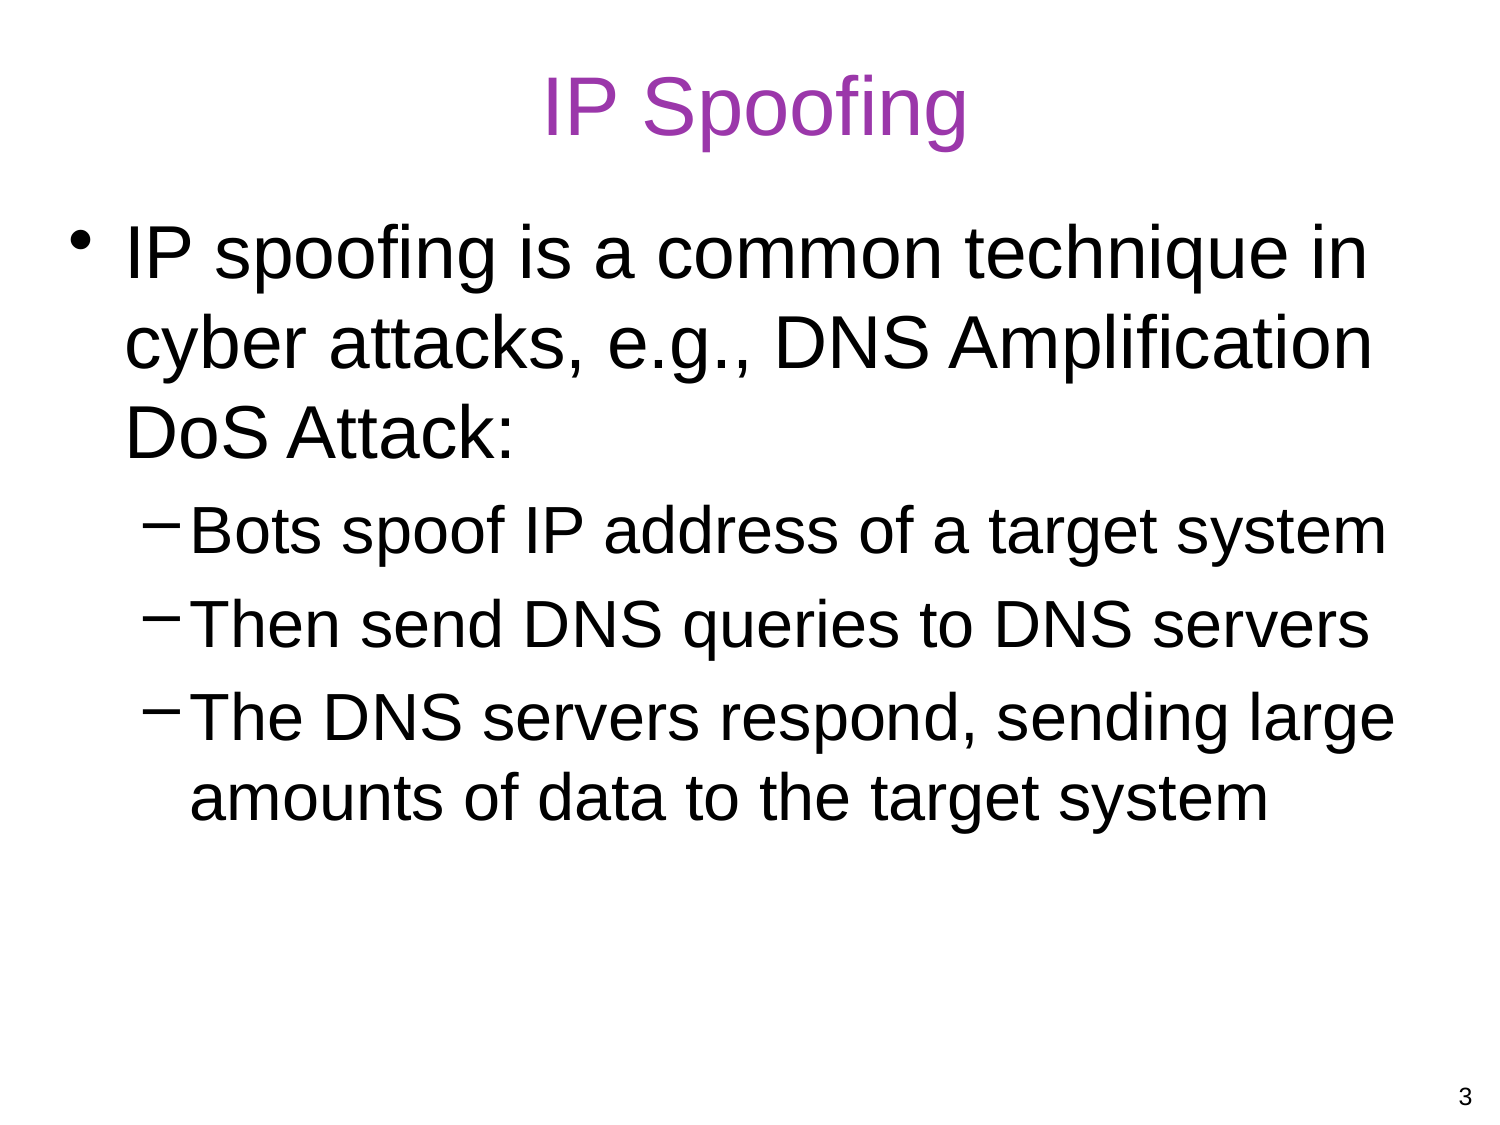

# IP Spoofing
IP spoofing is a common technique in cyber attacks, e.g., DNS Amplification DoS Attack:
Bots spoof IP address of a target system
Then send DNS queries to DNS servers
The DNS servers respond, sending large amounts of data to the target system

3